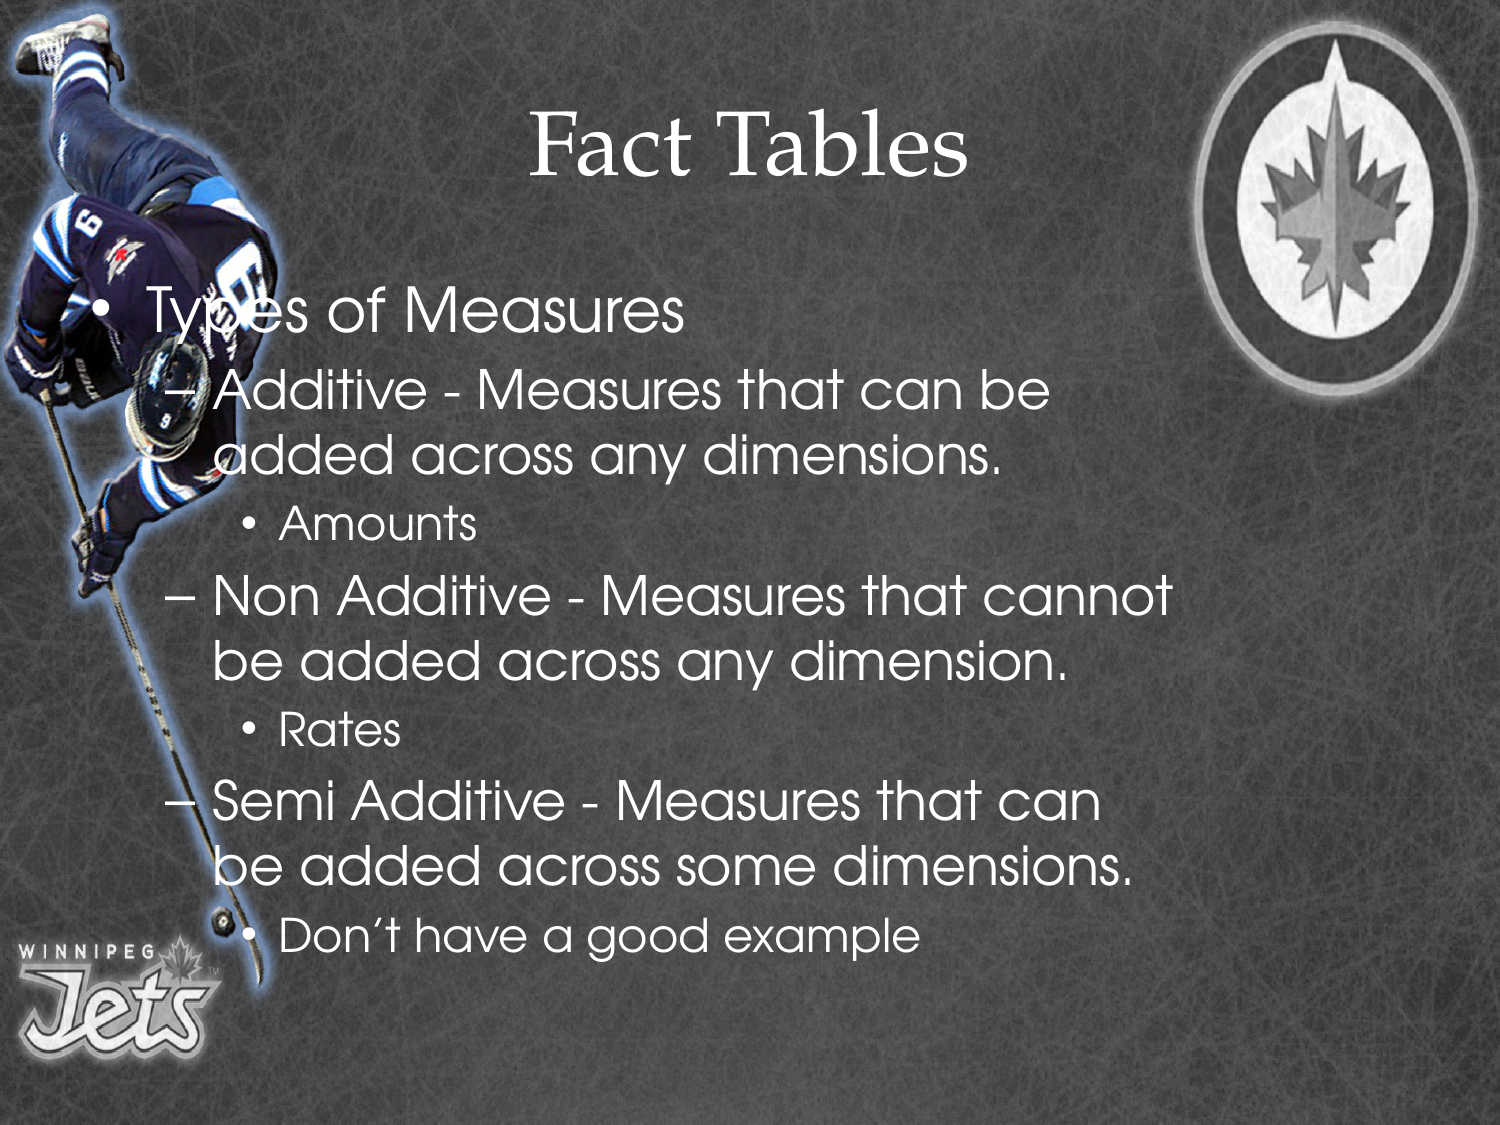

# Fact Tables
Types of Measures
Additive - Measures that can be added across any dimensions.
Amounts
Non Additive - Measures that cannot be added across any dimension.
Rates
Semi Additive - Measures that can be added across some dimensions.
Don’t have a good example